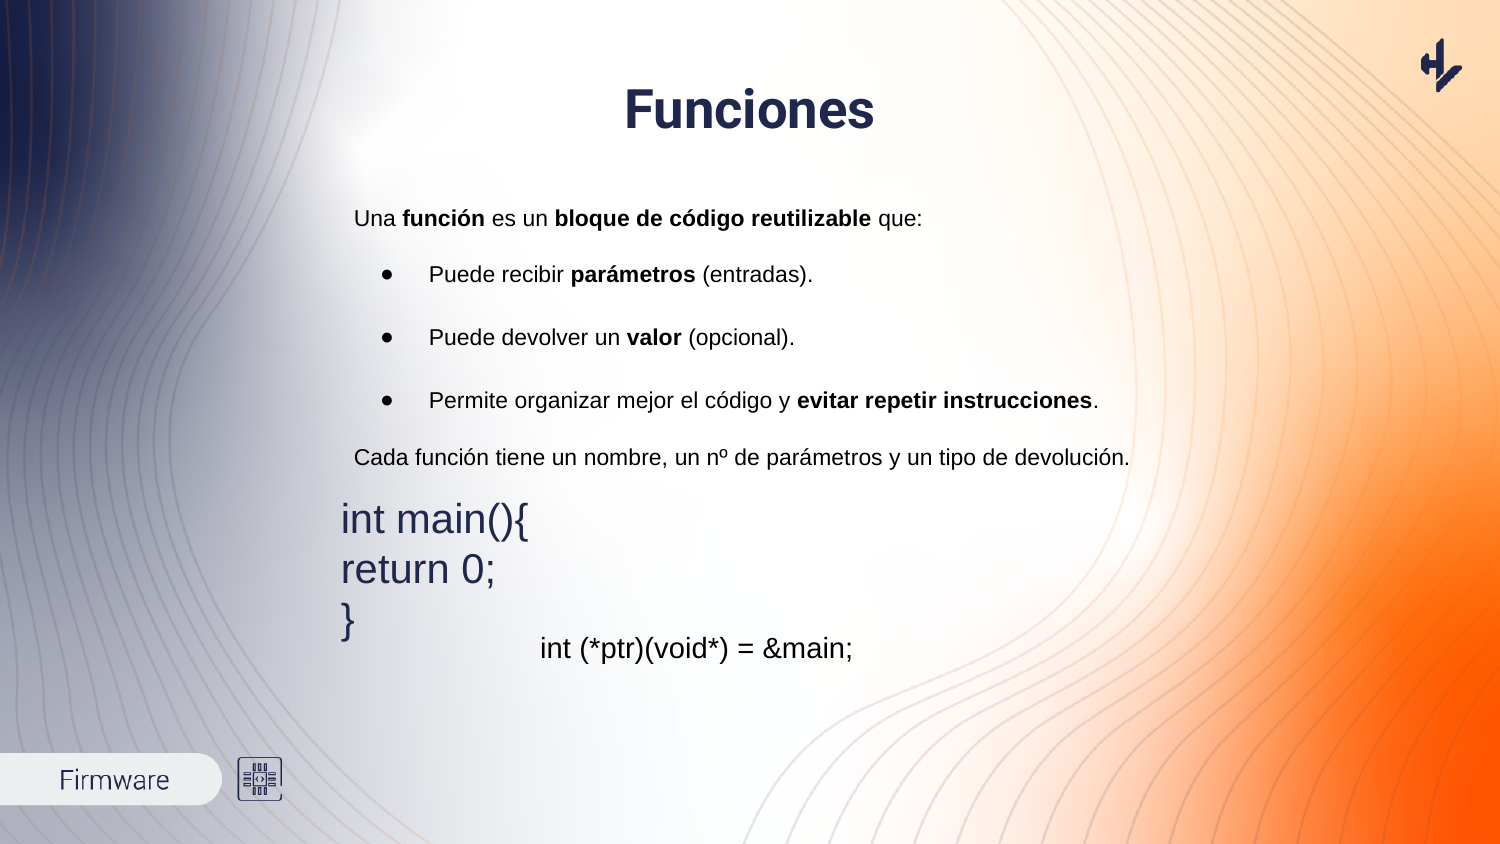

# Funciones
Una función es un bloque de código reutilizable que:
Puede recibir parámetros (entradas).
Puede devolver un valor (opcional).
Permite organizar mejor el código y evitar repetir instrucciones.
Cada función tiene un nombre, un nº de parámetros y un tipo de devolución.

int main(){
return 0;
}
int (*ptr)(void*) = &main;